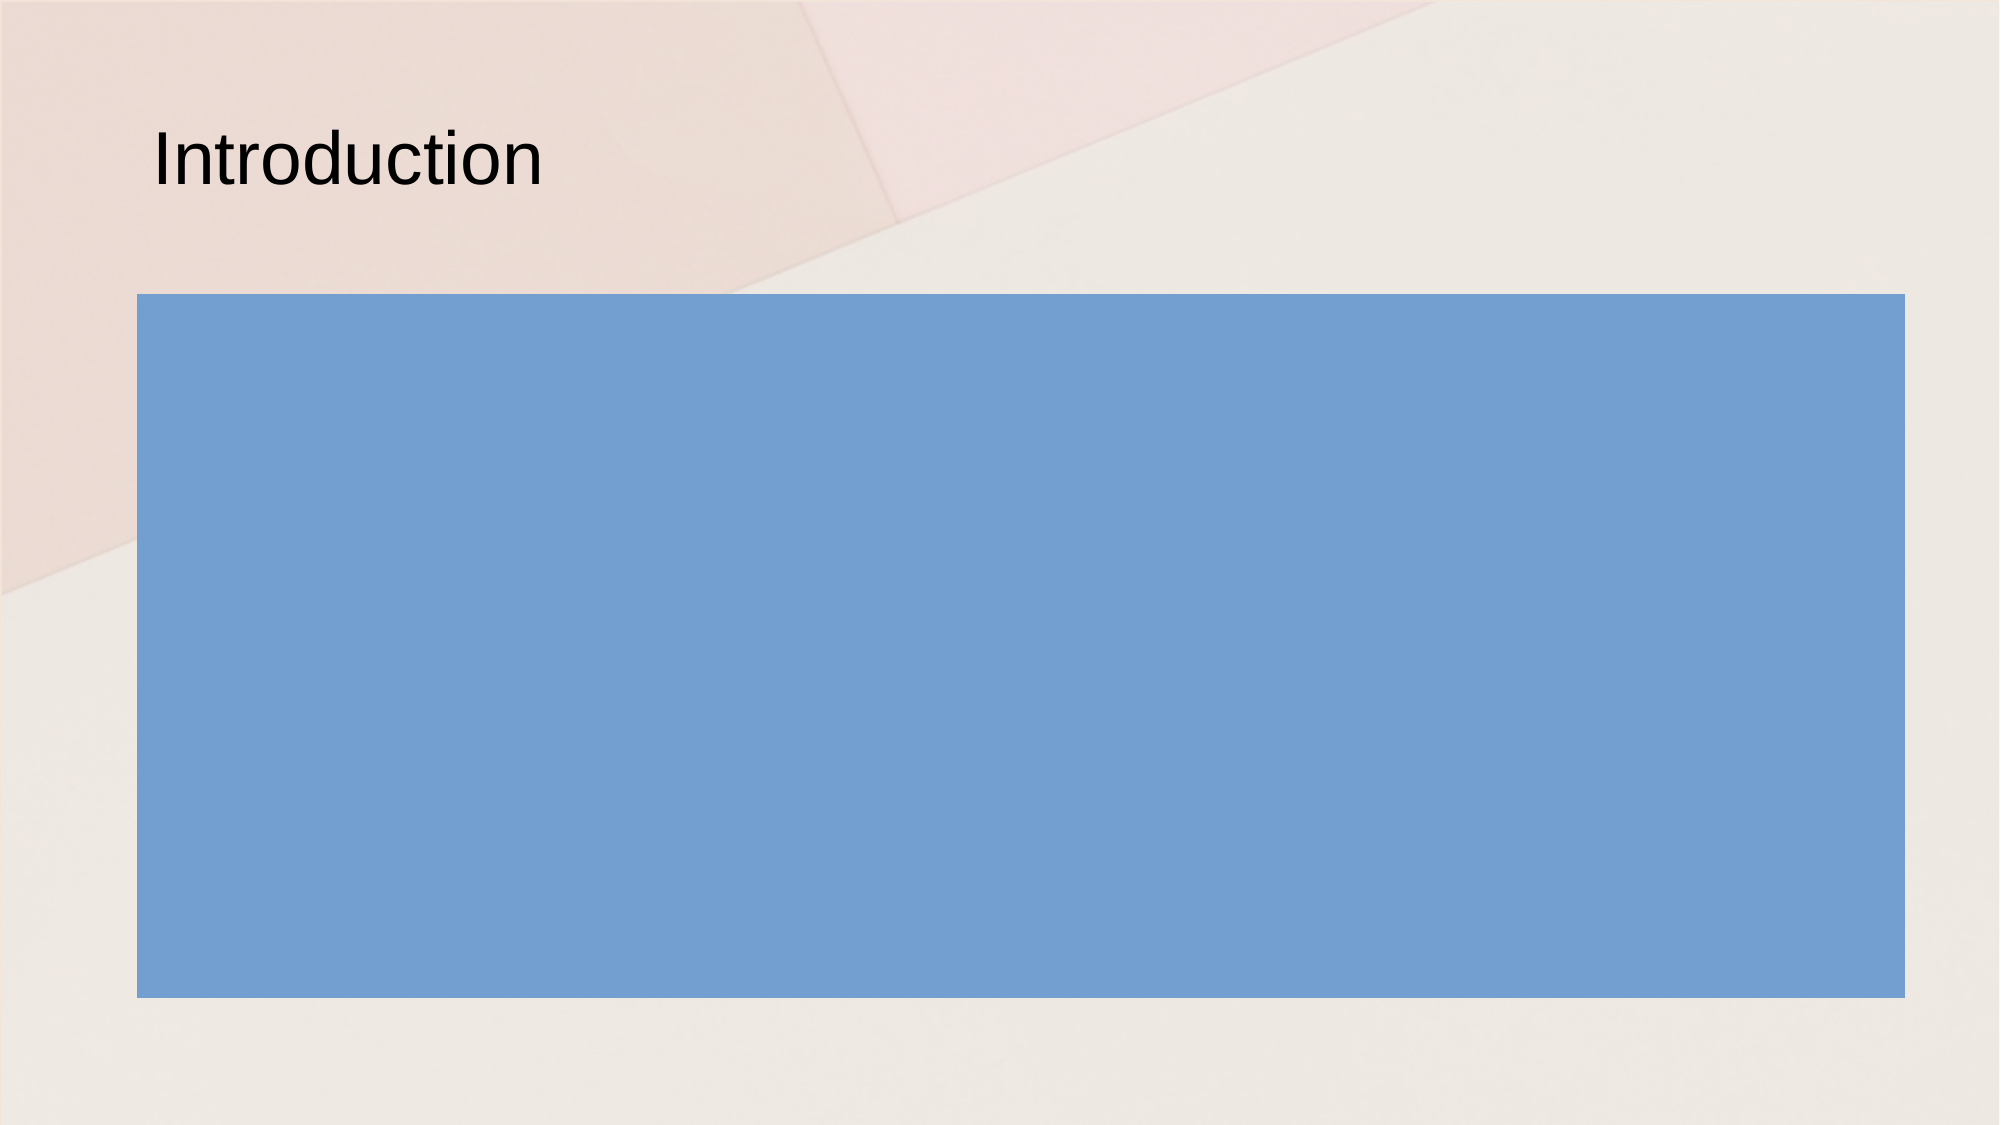

# Introduction
This data analytics presentation reports both current and future trends in key IT skills related to programming languages, databases, platforms, and web frameworks. The analysis addresses the following critical questions:

Which programming languages are most in demand today?
What are the top database skills in demand?
Which Integrated Development Environments are the most popular?

"Additionally, the report explores demographic trends within the IT workforce, including gender distribution, average age, education level, and country. These insights aim to help professionals and businesses align their skills and strategies with evolving industry demands."